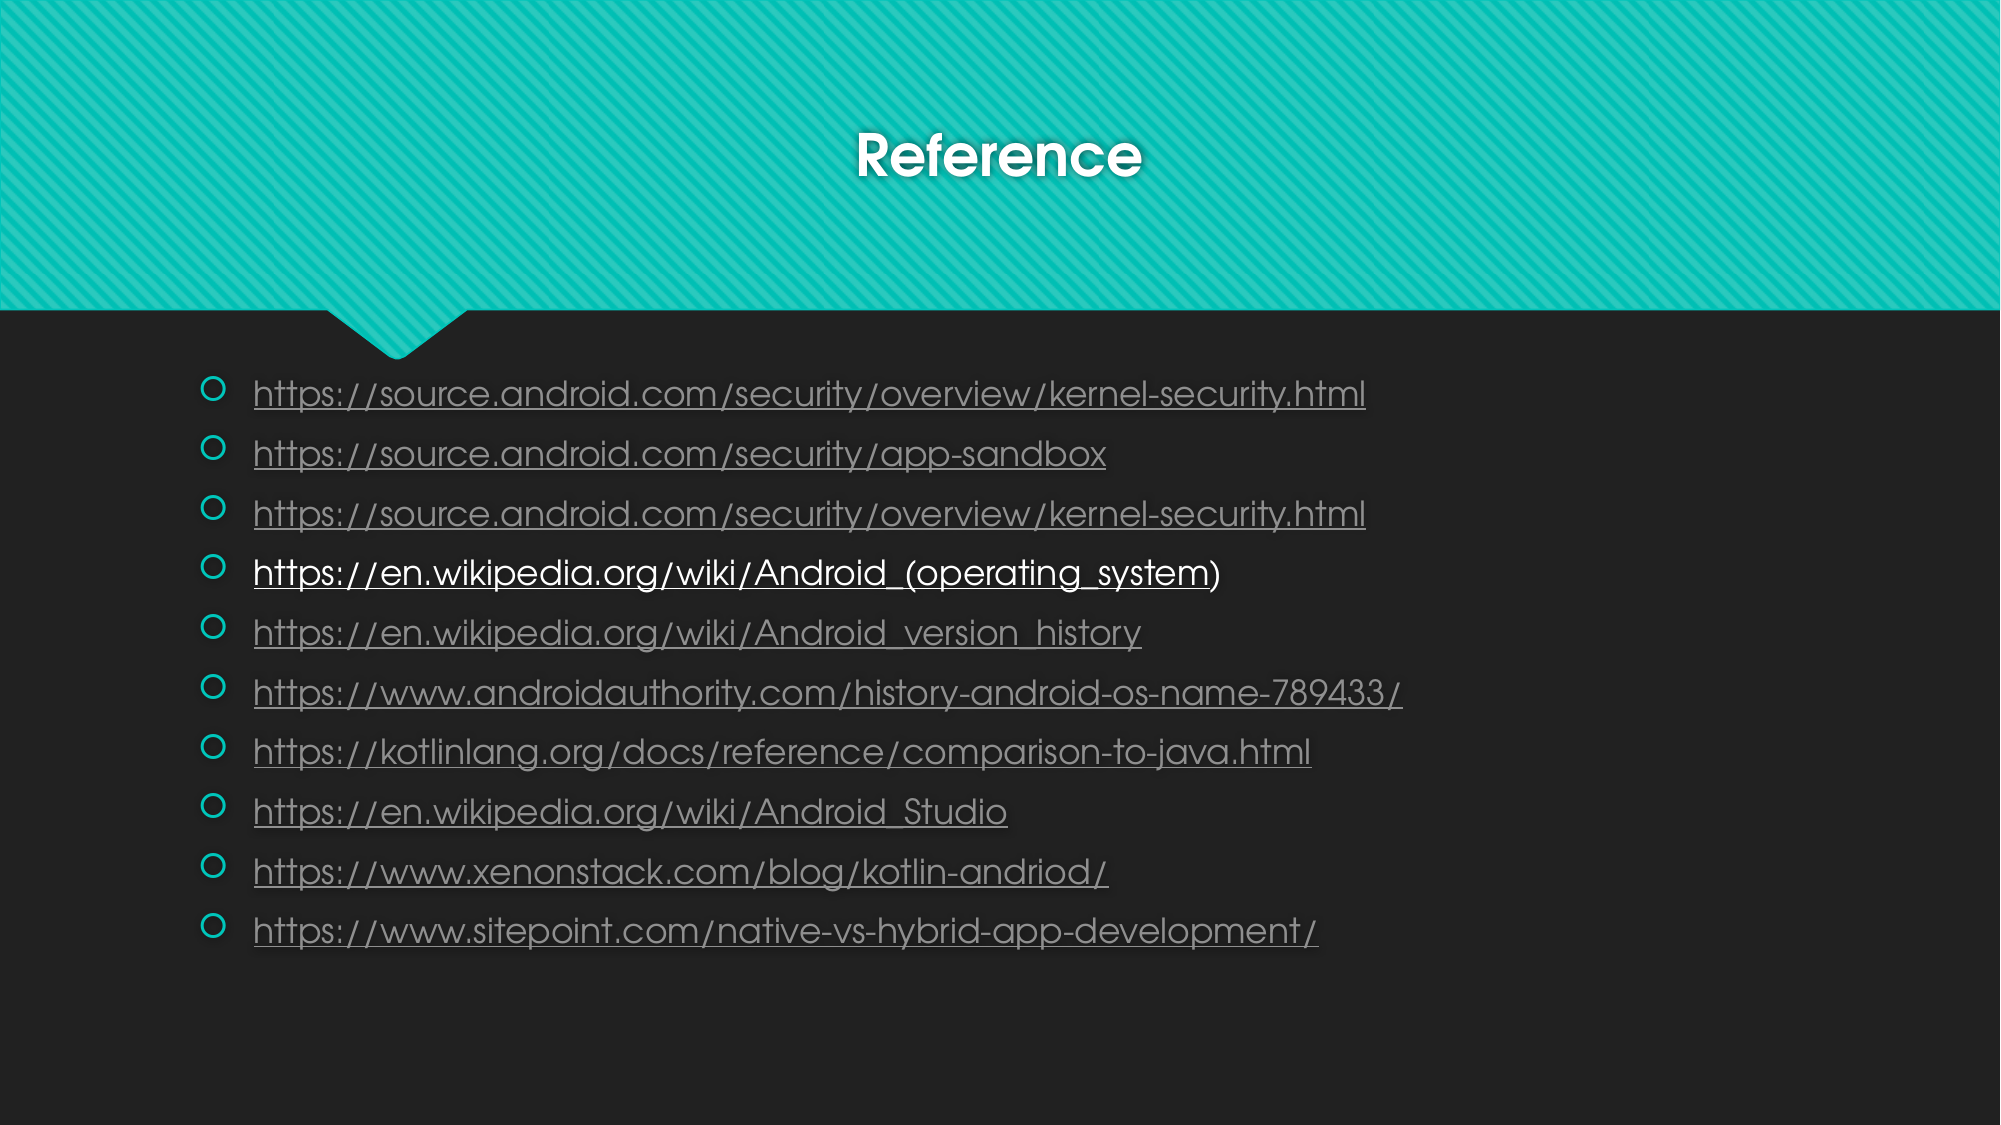

# Reference
https://source.android.com/security/overview/kernel-security.html
https://source.android.com/security/app-sandbox
https://source.android.com/security/overview/kernel-security.html
https://en.wikipedia.org/wiki/Android_(operating_system)
https://en.wikipedia.org/wiki/Android_version_history
https://www.androidauthority.com/history-android-os-name-789433/
https://kotlinlang.org/docs/reference/comparison-to-java.html
https://en.wikipedia.org/wiki/Android_Studio
https://www.xenonstack.com/blog/kotlin-andriod/
https://www.sitepoint.com/native-vs-hybrid-app-development/